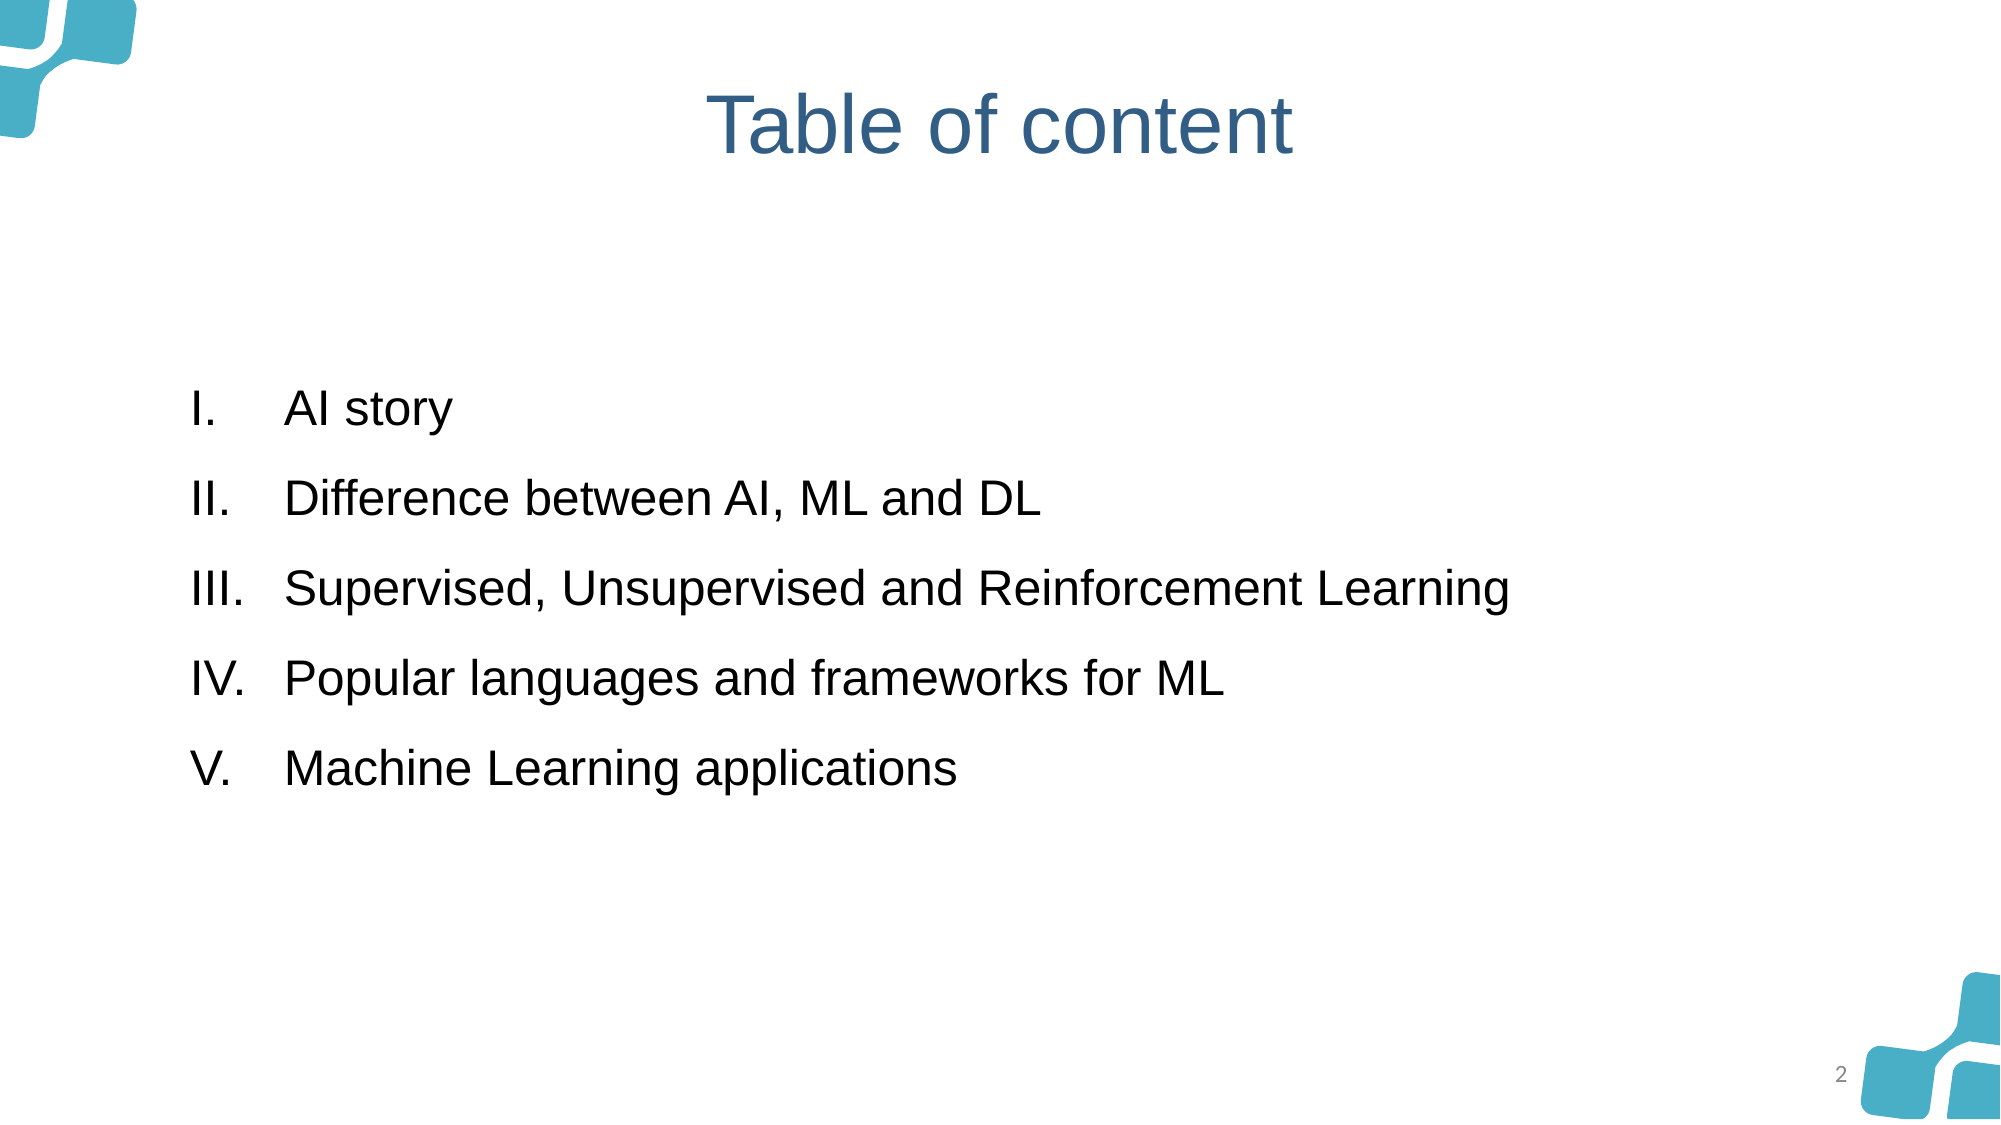

Table of content
AI story
Difference between AI, ML and DL
Supervised, Unsupervised and Reinforcement Learning
Popular languages and frameworks for ML
Machine Learning applications

2